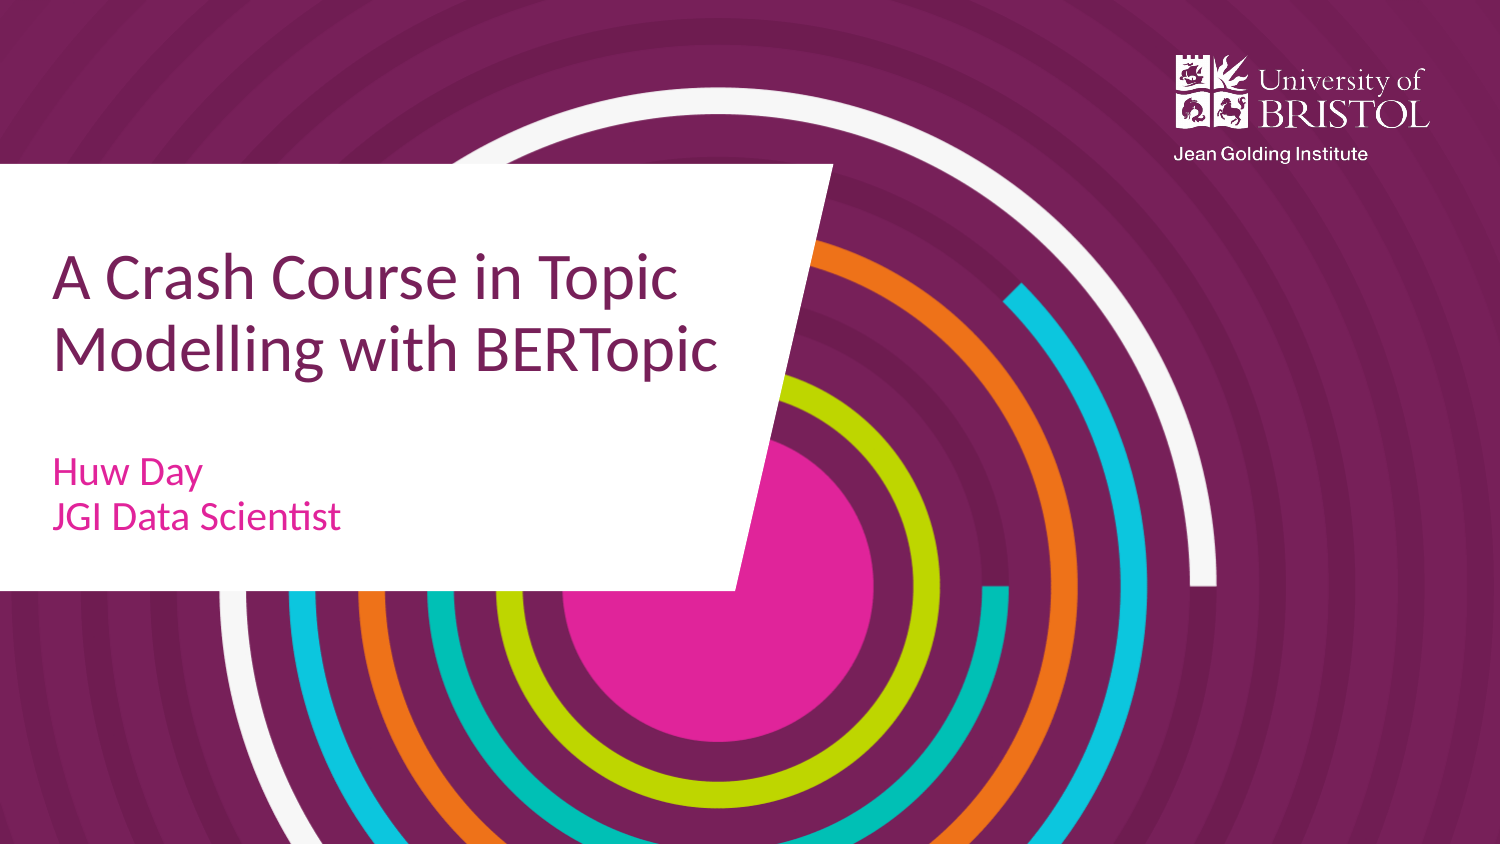

# A Crash Course in Topic Modelling with BERTopic
Huw Day
JGI Data Scientist